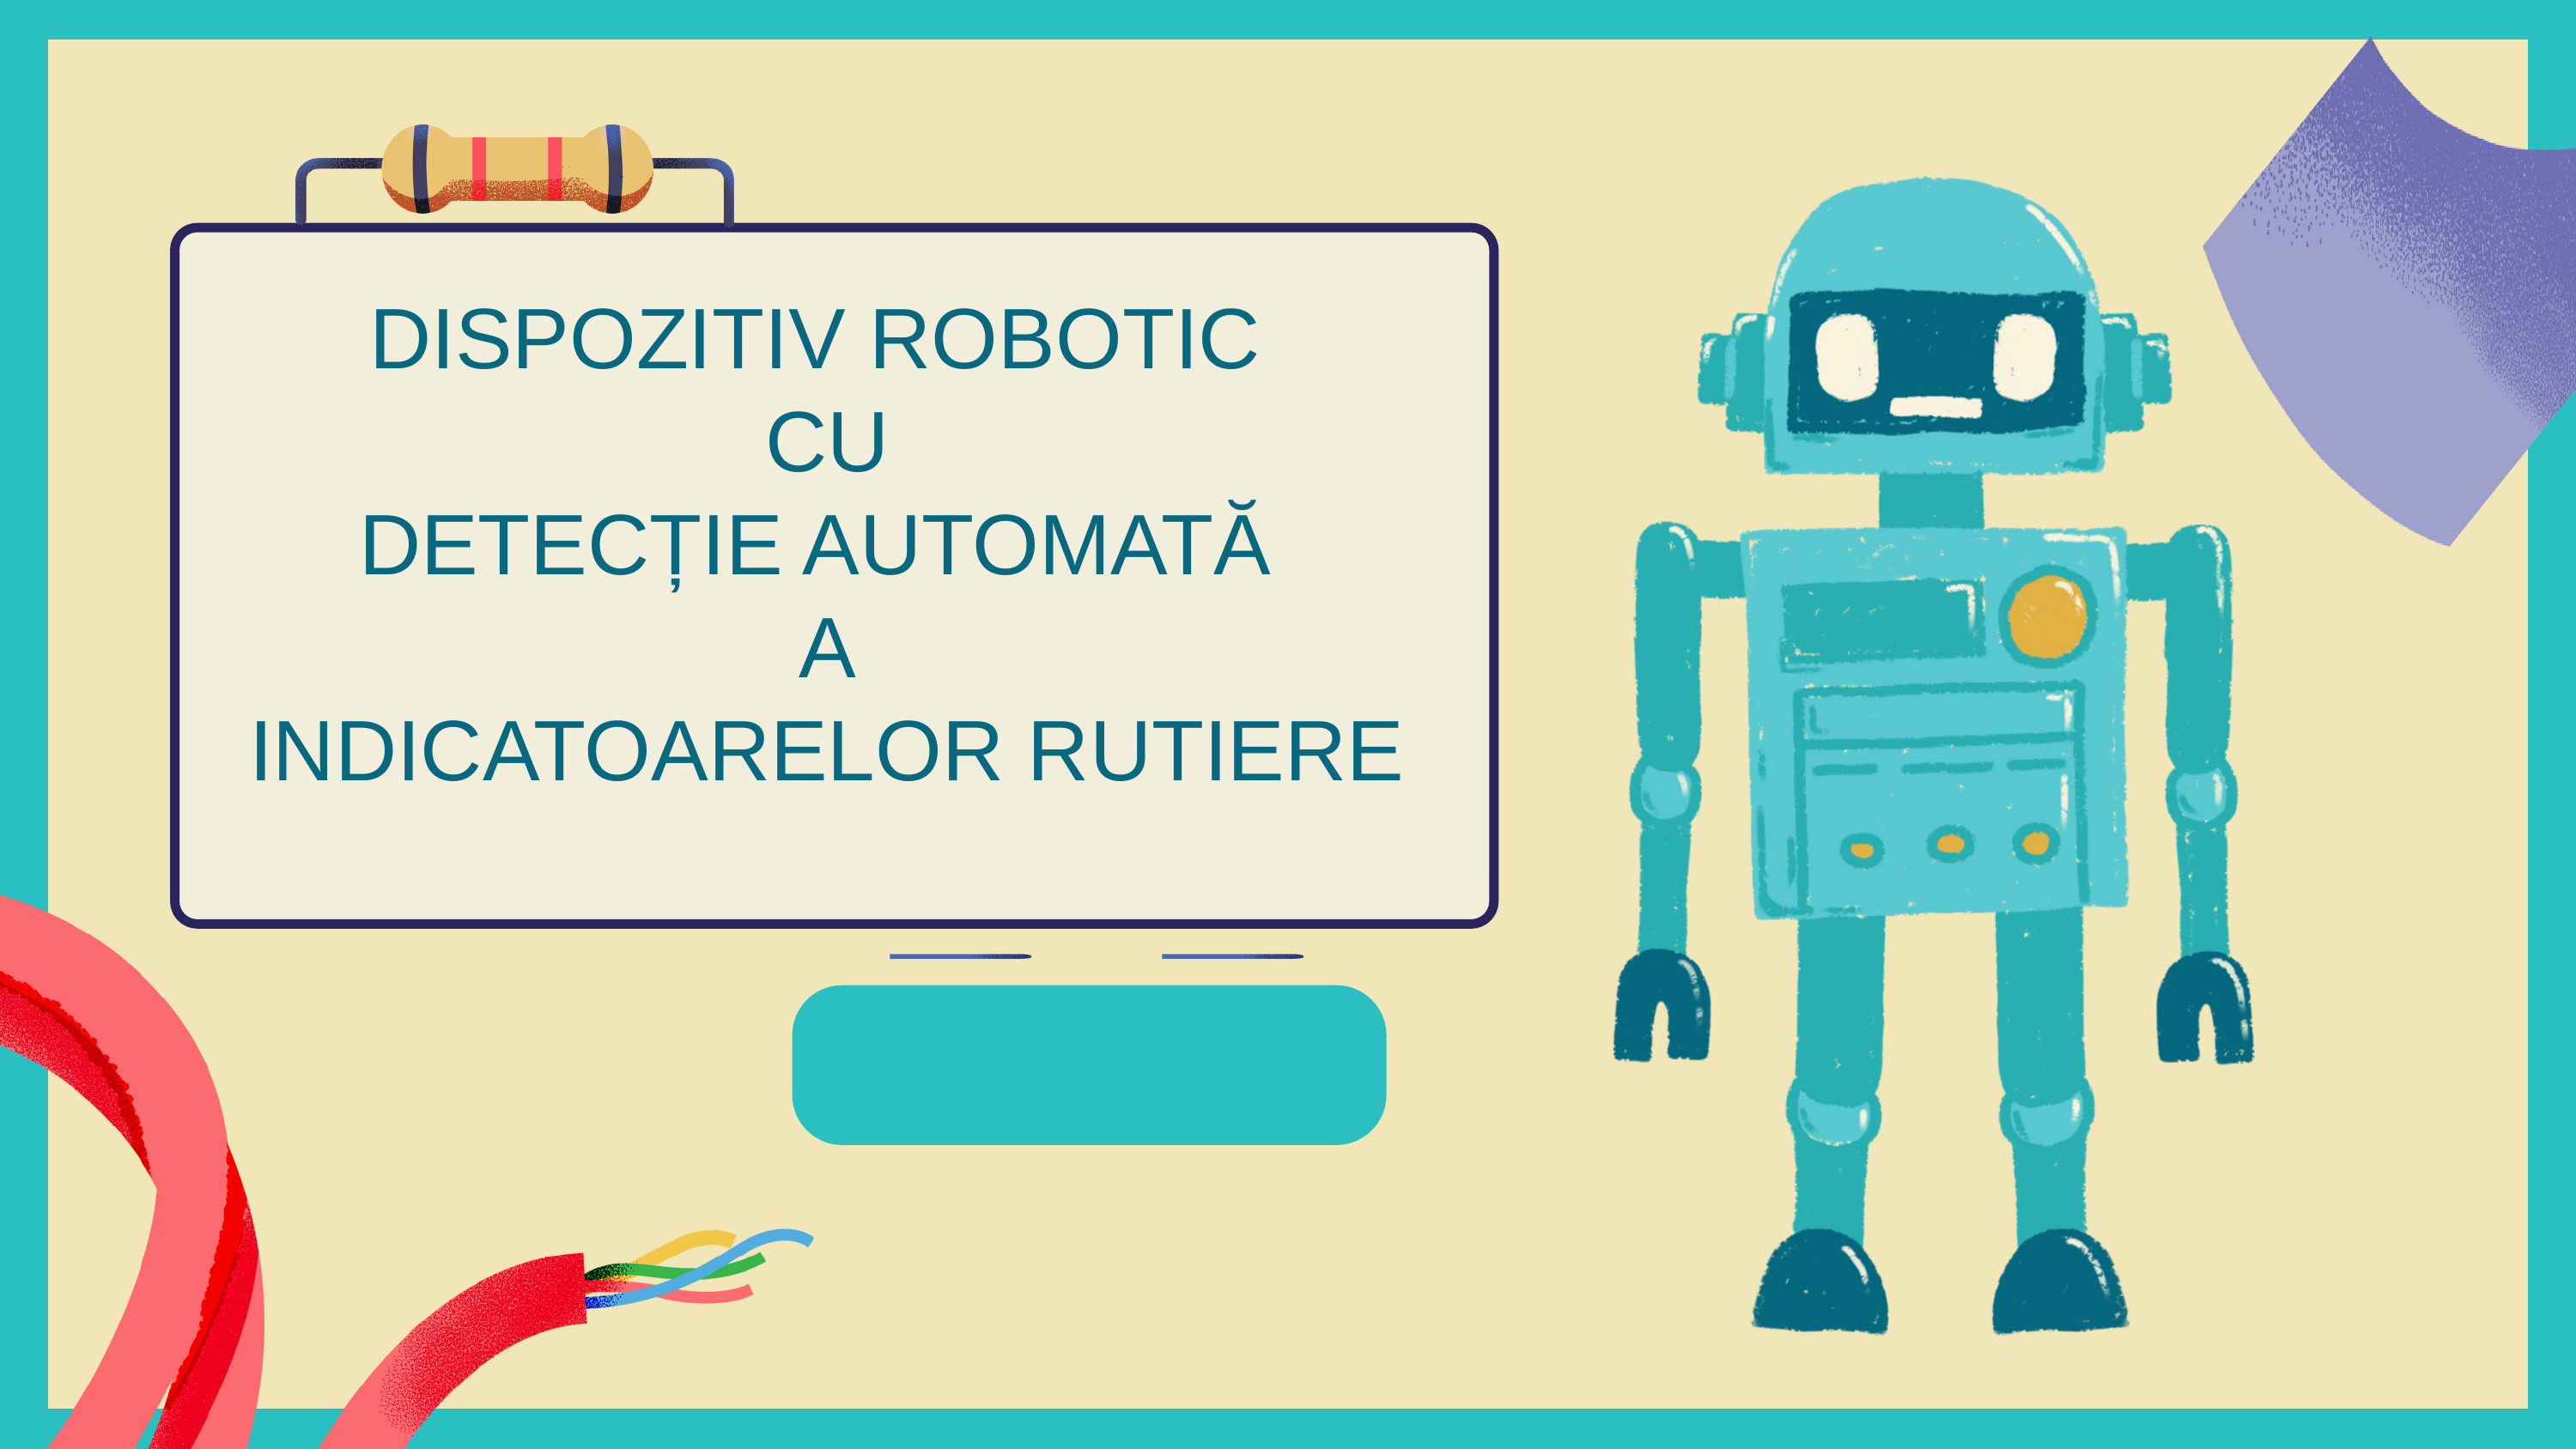

DISPOZITIV ROBOTIC
CU
DETECȚIE AUTOMATĂ
A
INDICATOARELOR RUTIERE